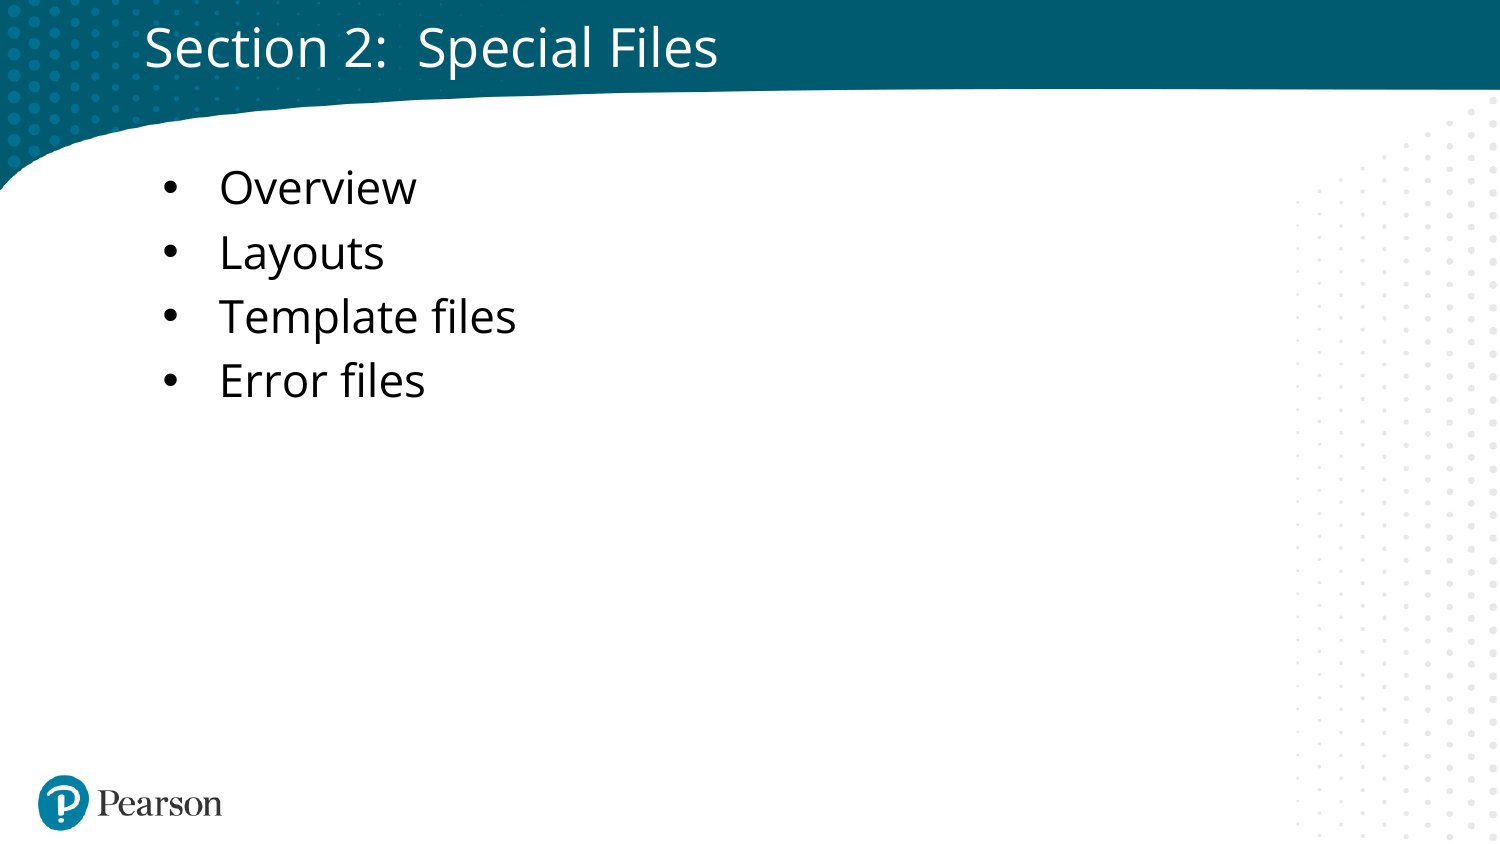

# Section 2:  Special Files
Overview
Layouts
Template files
Error files